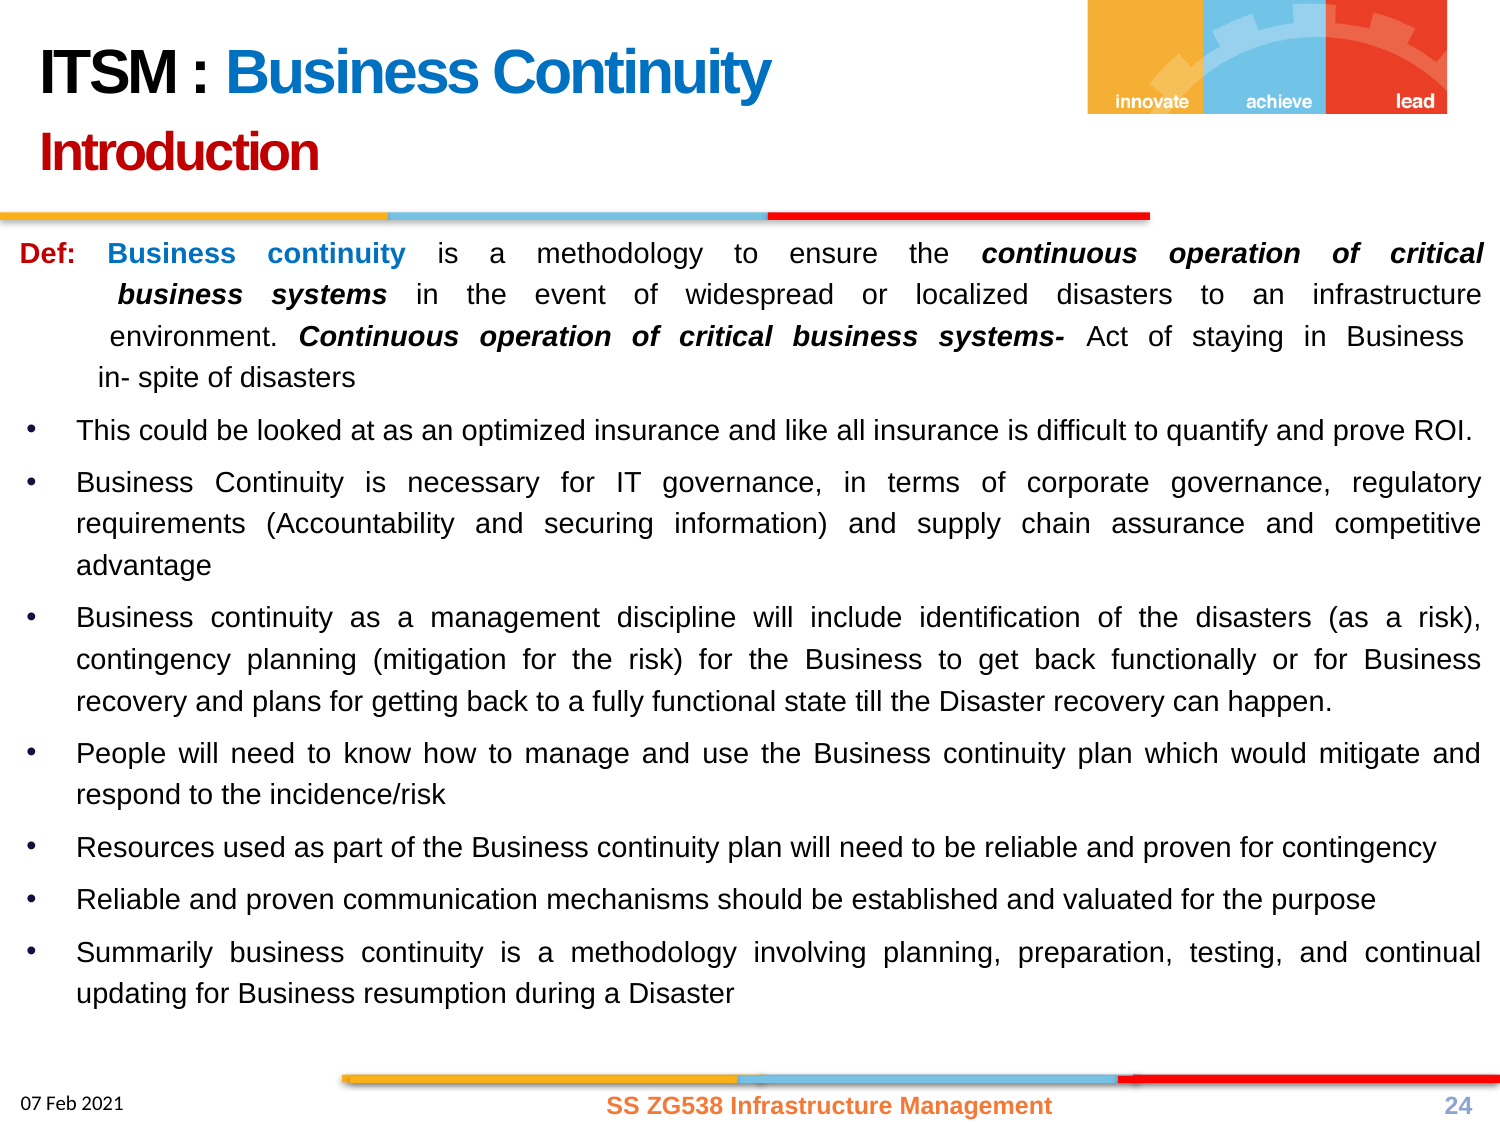

ITSM : Business Continuity
Introduction
Def: Business continuity is a methodology to ensure the continuous operation of critical
 business systems in the event of widespread or localized disasters to an infrastructure
 environment. Continuous operation of critical business systems- Act of staying in Business
 in- spite of disasters
This could be looked at as an optimized insurance and like all insurance is difficult to quantify and prove ROI.
Business Continuity is necessary for IT governance, in terms of corporate governance, regulatory requirements (Accountability and securing information) and supply chain assurance and competitive advantage
Business continuity as a management discipline will include identification of the disasters (as a risk), contingency planning (mitigation for the risk) for the Business to get back functionally or for Business recovery and plans for getting back to a fully functional state till the Disaster recovery can happen.
People will need to know how to manage and use the Business continuity plan which would mitigate and respond to the incidence/risk
Resources used as part of the Business continuity plan will need to be reliable and proven for contingency
Reliable and proven communication mechanisms should be established and valuated for the purpose
Summarily business continuity is a methodology involving planning, preparation, testing, and continual updating for Business resumption during a Disaster

SS ZG538 Infrastructure Management
24